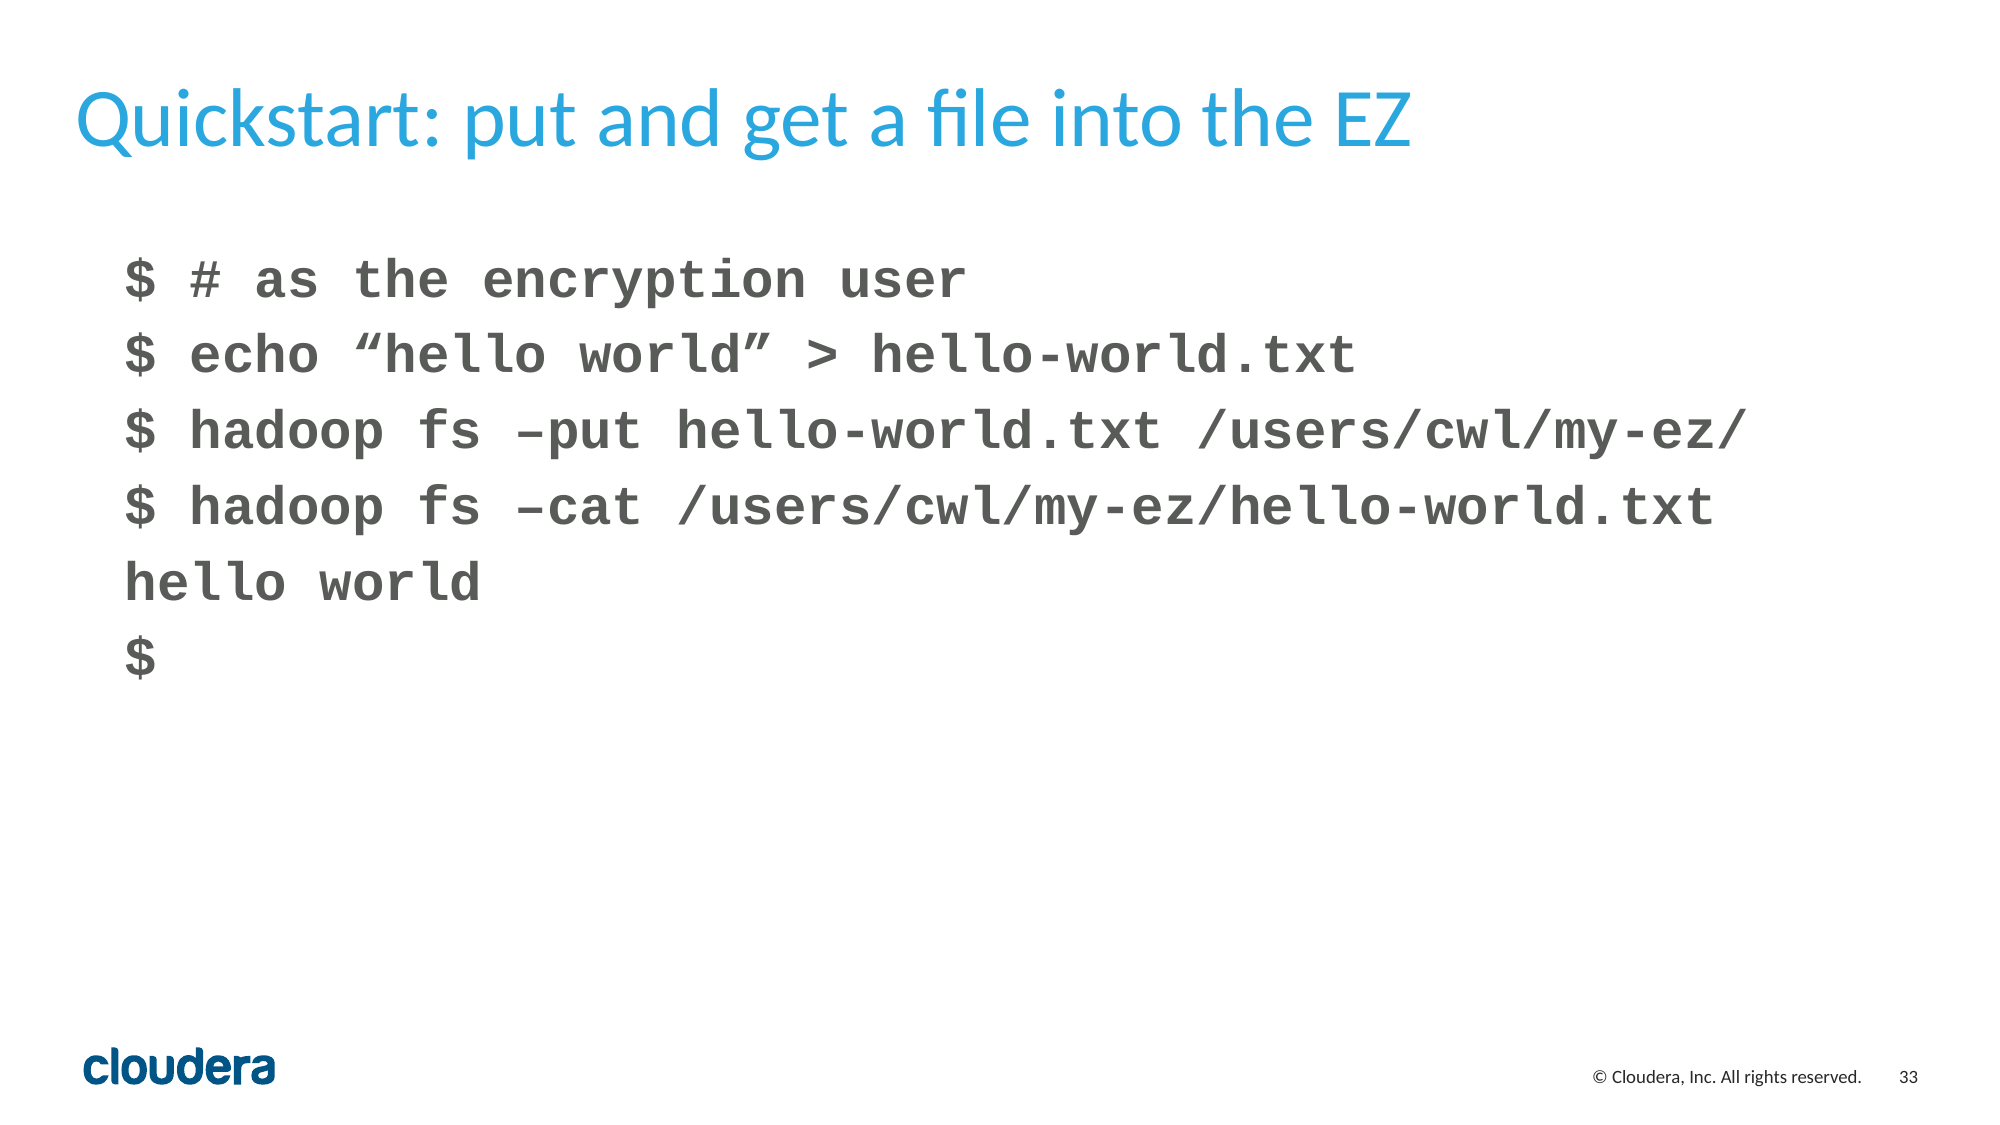

# Quickstart: put and get a file into the EZ
$ # as the encryption user
$ echo “hello world” > hello-world.txt
$ hadoop fs –put hello-world.txt /users/cwl/my-ez/
$ hadoop fs –cat /users/cwl/my-ez/hello-world.txt
hello world
$